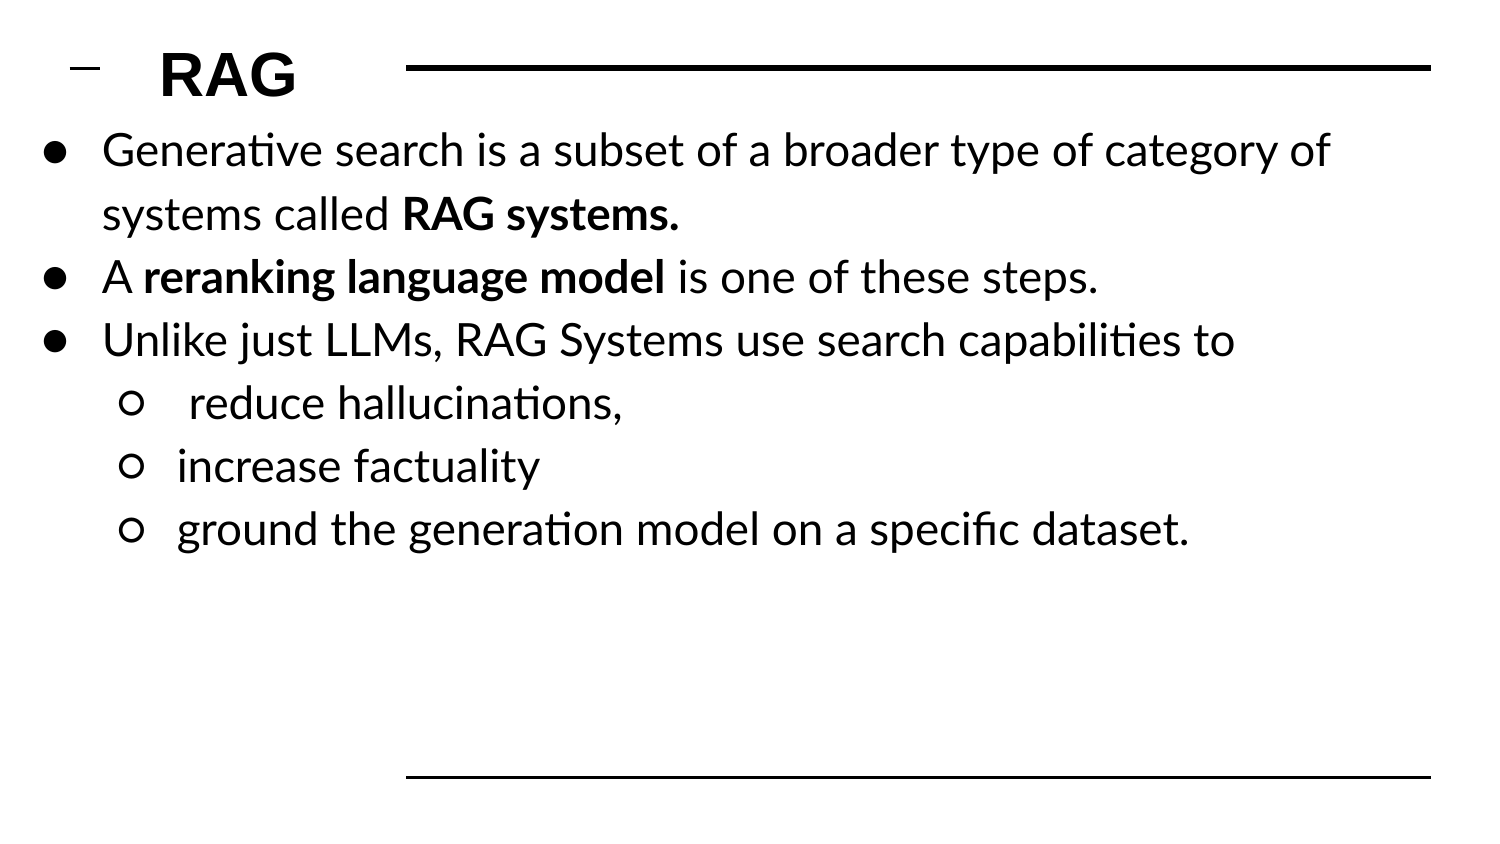

# RAG
Generative search is a subset of a broader type of category of systems called RAG systems.
A reranking language model is one of these steps.
Unlike just LLMs, RAG Systems use search capabilities to
 reduce hallucinations,
increase factuality
ground the generation model on a specific dataset.